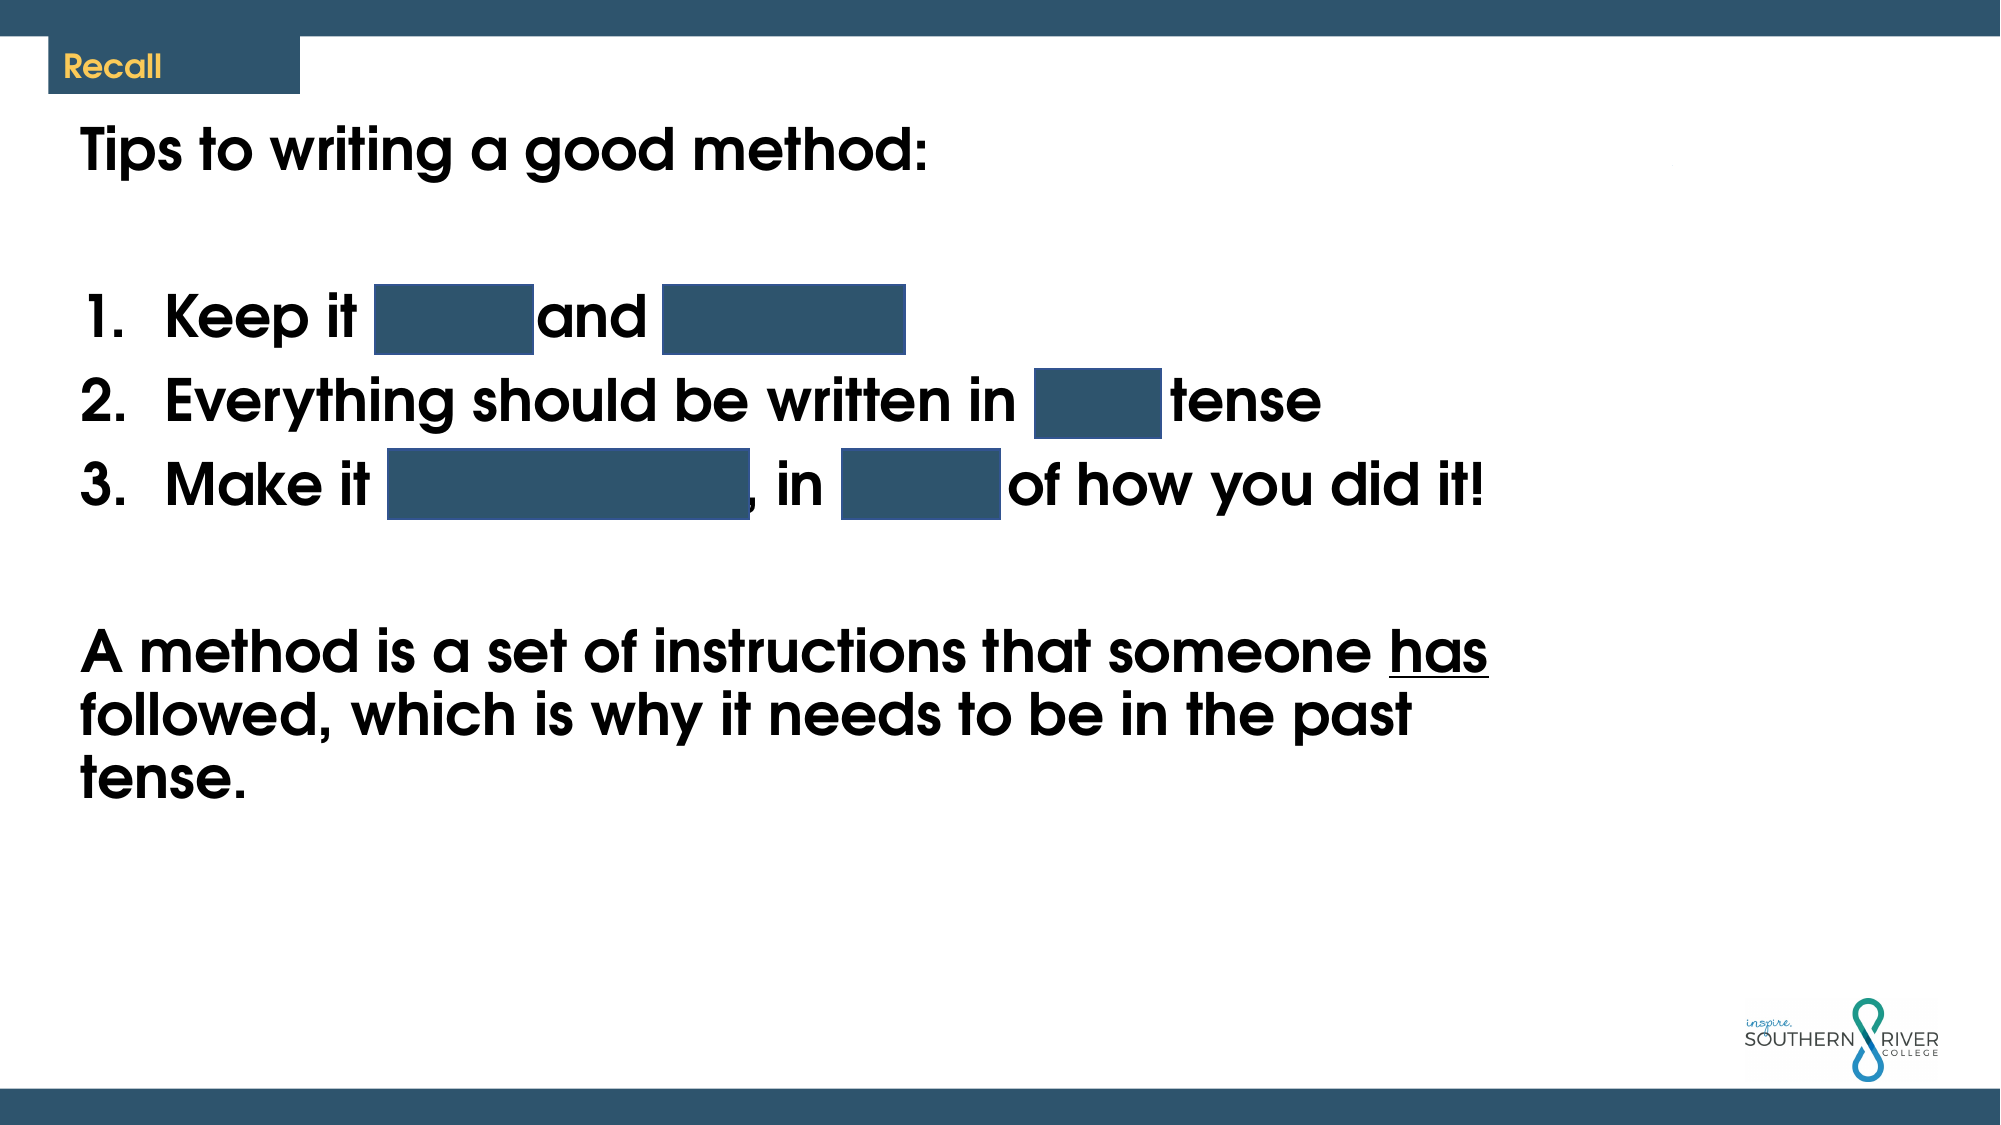

Tips to writing a good method:

Keep it clear and concise
Everything should be written in past tense
Make it step-by-step, in order of how you did it!

A method is a set of instructions that someone has followed, which is why it needs to be in the past tense.